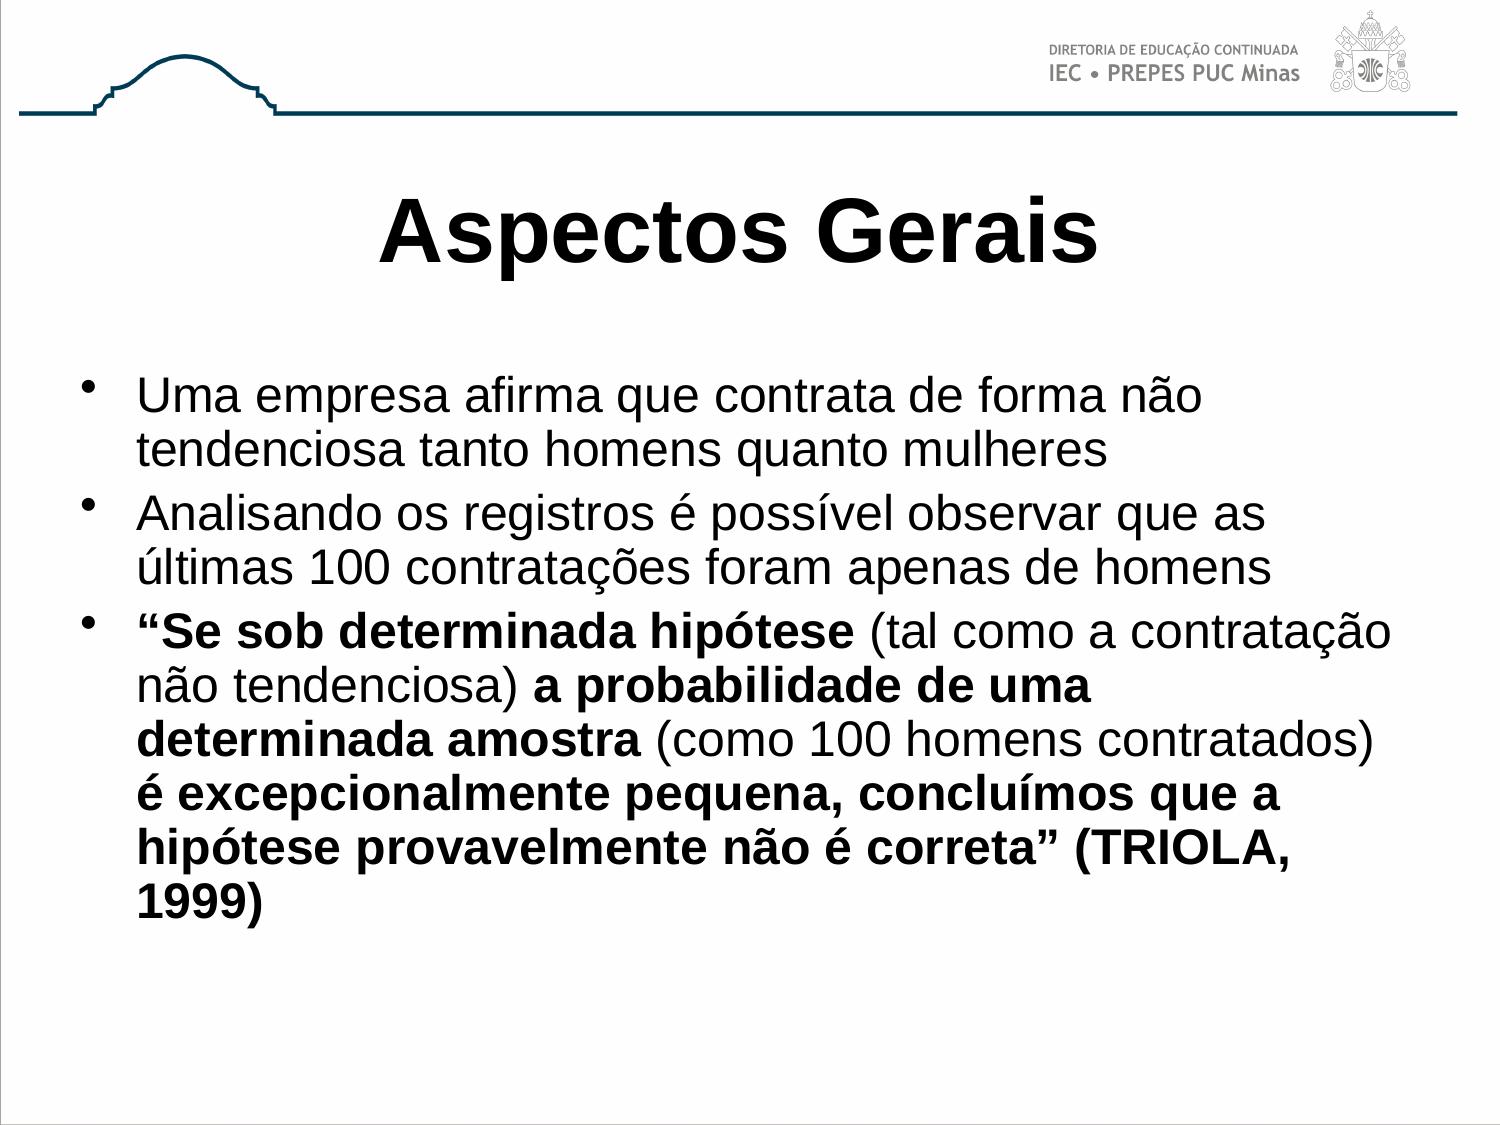

# Aspectos Gerais
Uma empresa afirma que contrata de forma não tendenciosa tanto homens quanto mulheres
Analisando os registros é possível observar que as últimas 100 contratações foram apenas de homens
“Se sob determinada hipótese (tal como a contratação não tendenciosa) a probabilidade de uma determinada amostra (como 100 homens contratados) é excepcionalmente pequena, concluímos que a hipótese provavelmente não é correta” (TRIOLA, 1999)